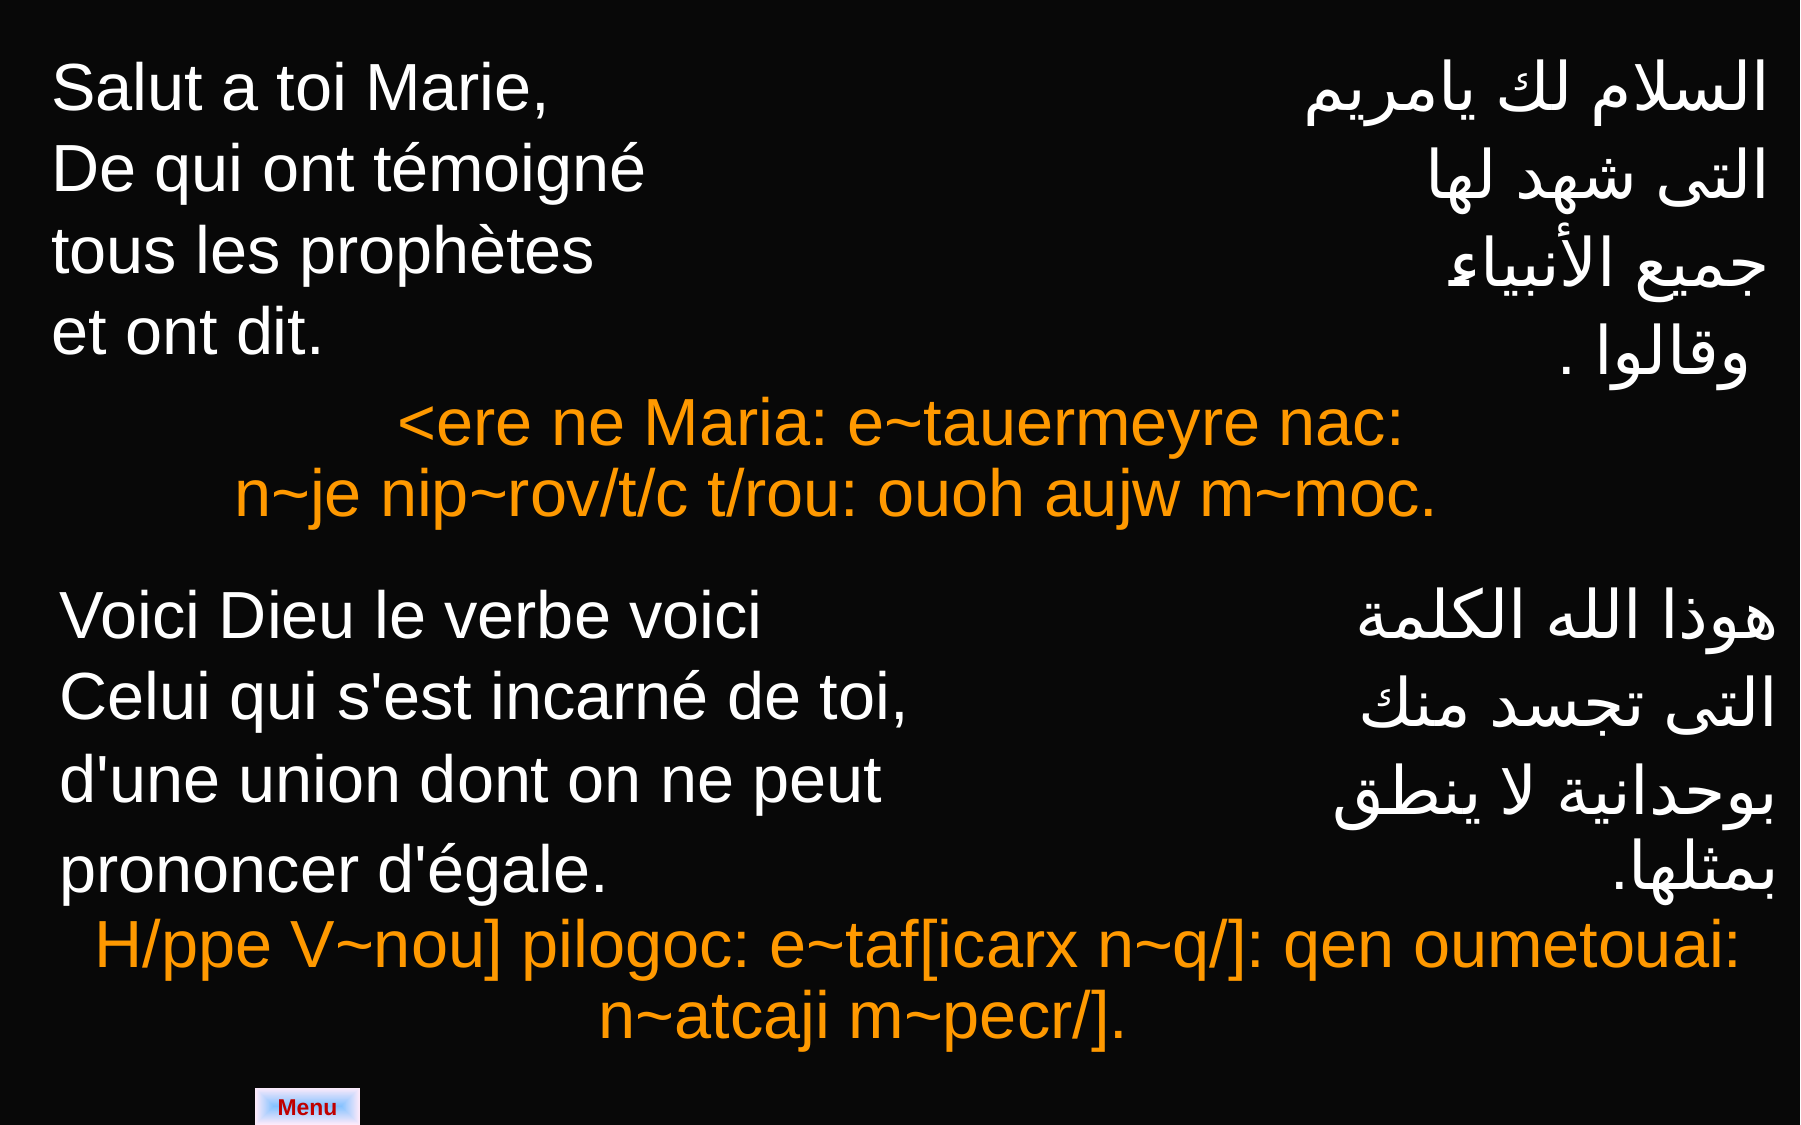

| Salut a toi Marie, De qui ont témoigné tous les prophètes et ont dit. | السلام لك يامريم التى شهد لها جميع الأنبياء وقالوا . |
| --- | --- |
| <ere ne Maria: e~tauermeyre nac: n~je nip~rov/t/c t/rou: ouoh aujw m~moc. |  |
| Voici Dieu le verbe voici Celui qui s'est incarné de toi, d'une union dont on ne peut prononcer d'égale. | هوذا الله الكلمة التى تجسد منك بوحدانية لا ينطق بمثلها. |
| --- | --- |
| H/ppe V~nou] pilogoc: e~taf[icarx n~q/]: qen oumetouai: n~atcaji m~pecr/]. |  |

Menu